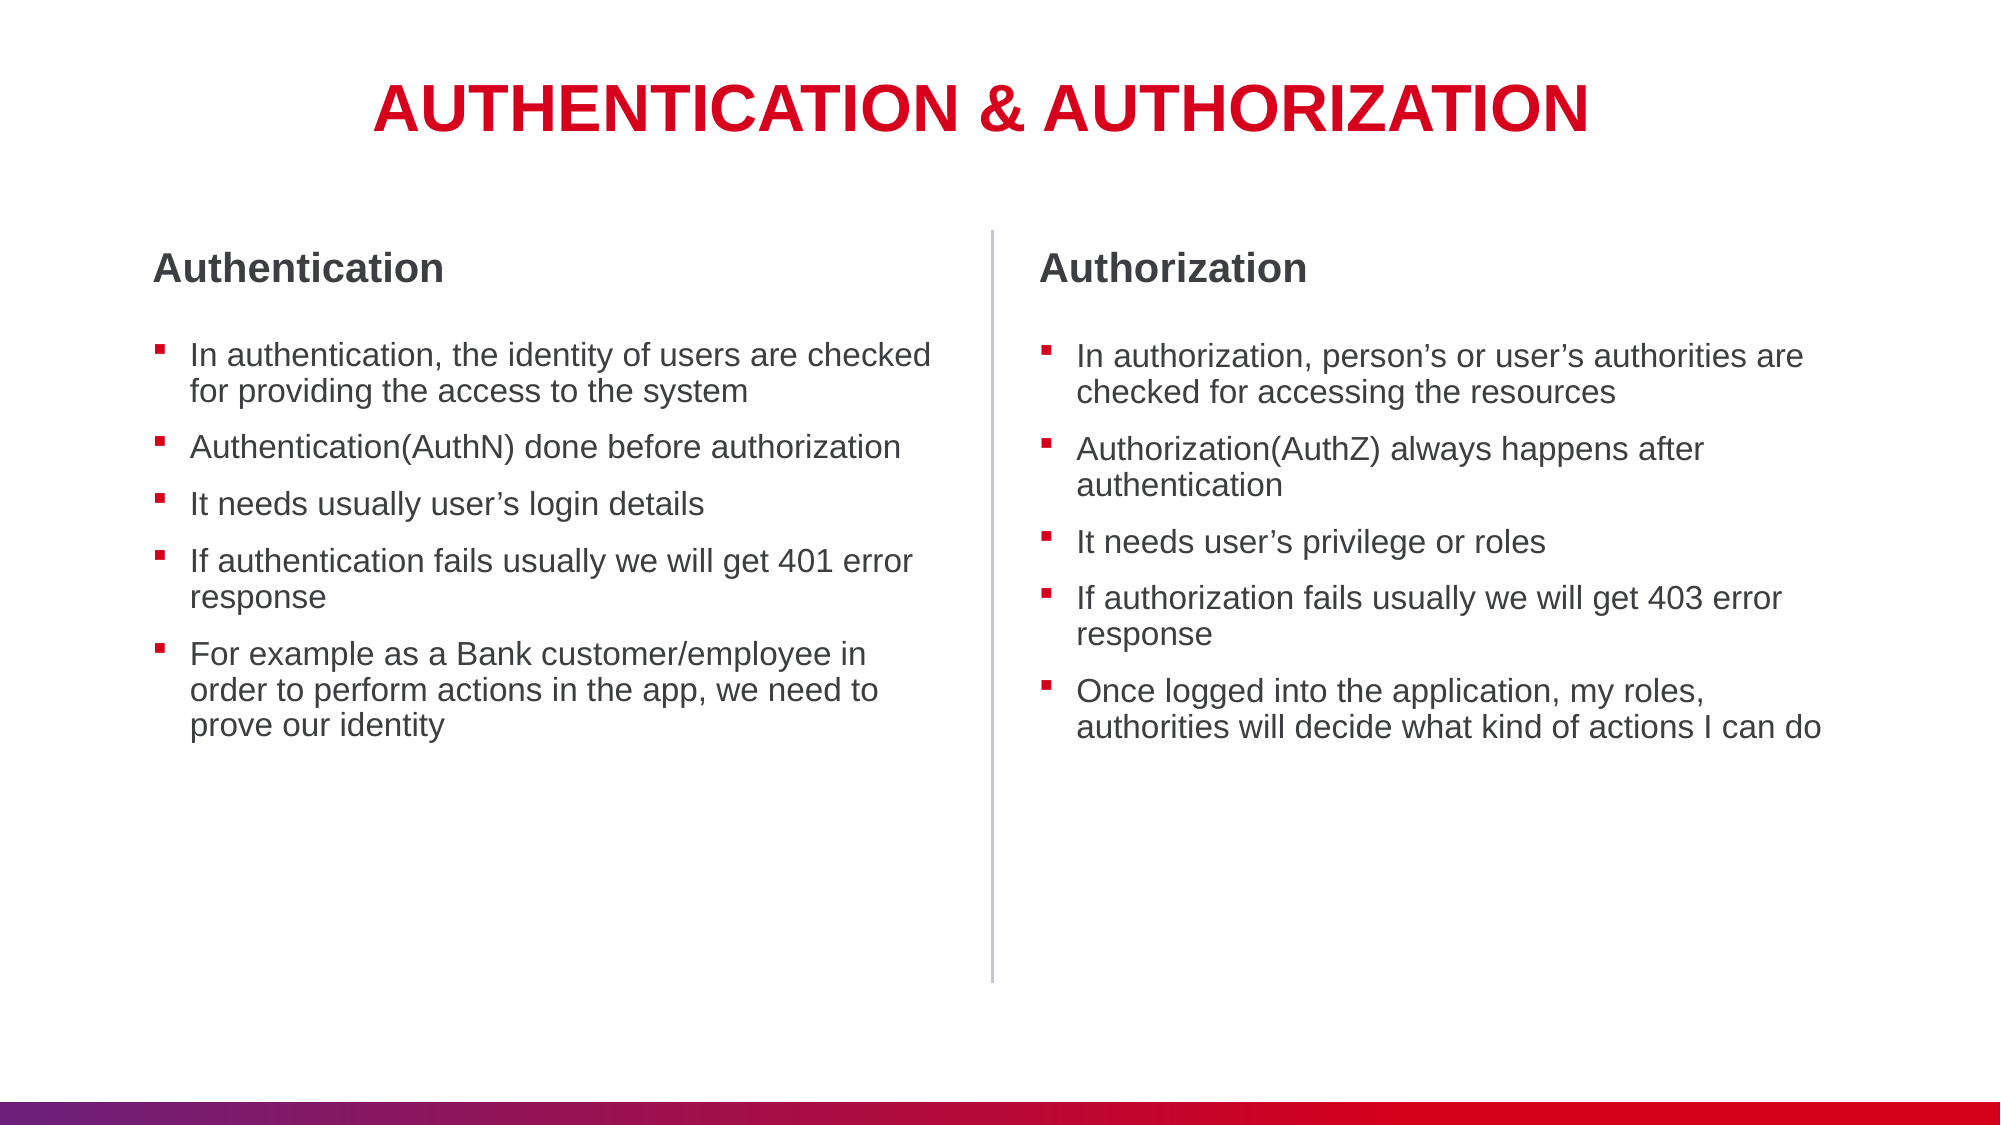

# AUTHENTICATION & AUTHORIZATION
Authentication
Authorization
In authentication, the identity of users are checked for providing the access to the system
Authentication(AuthN) done before authorization
It needs usually user’s login details
If authentication fails usually we will get 401 error response
For example as a Bank customer/employee in order to perform actions in the app, we need to prove our identity
In authorization, person’s or user’s authorities are checked for accessing the resources
Authorization(AuthZ) always happens after authentication
It needs user’s privilege or roles
If authorization fails usually we will get 403 error response
Once logged into the application, my roles, authorities will decide what kind of actions I can do